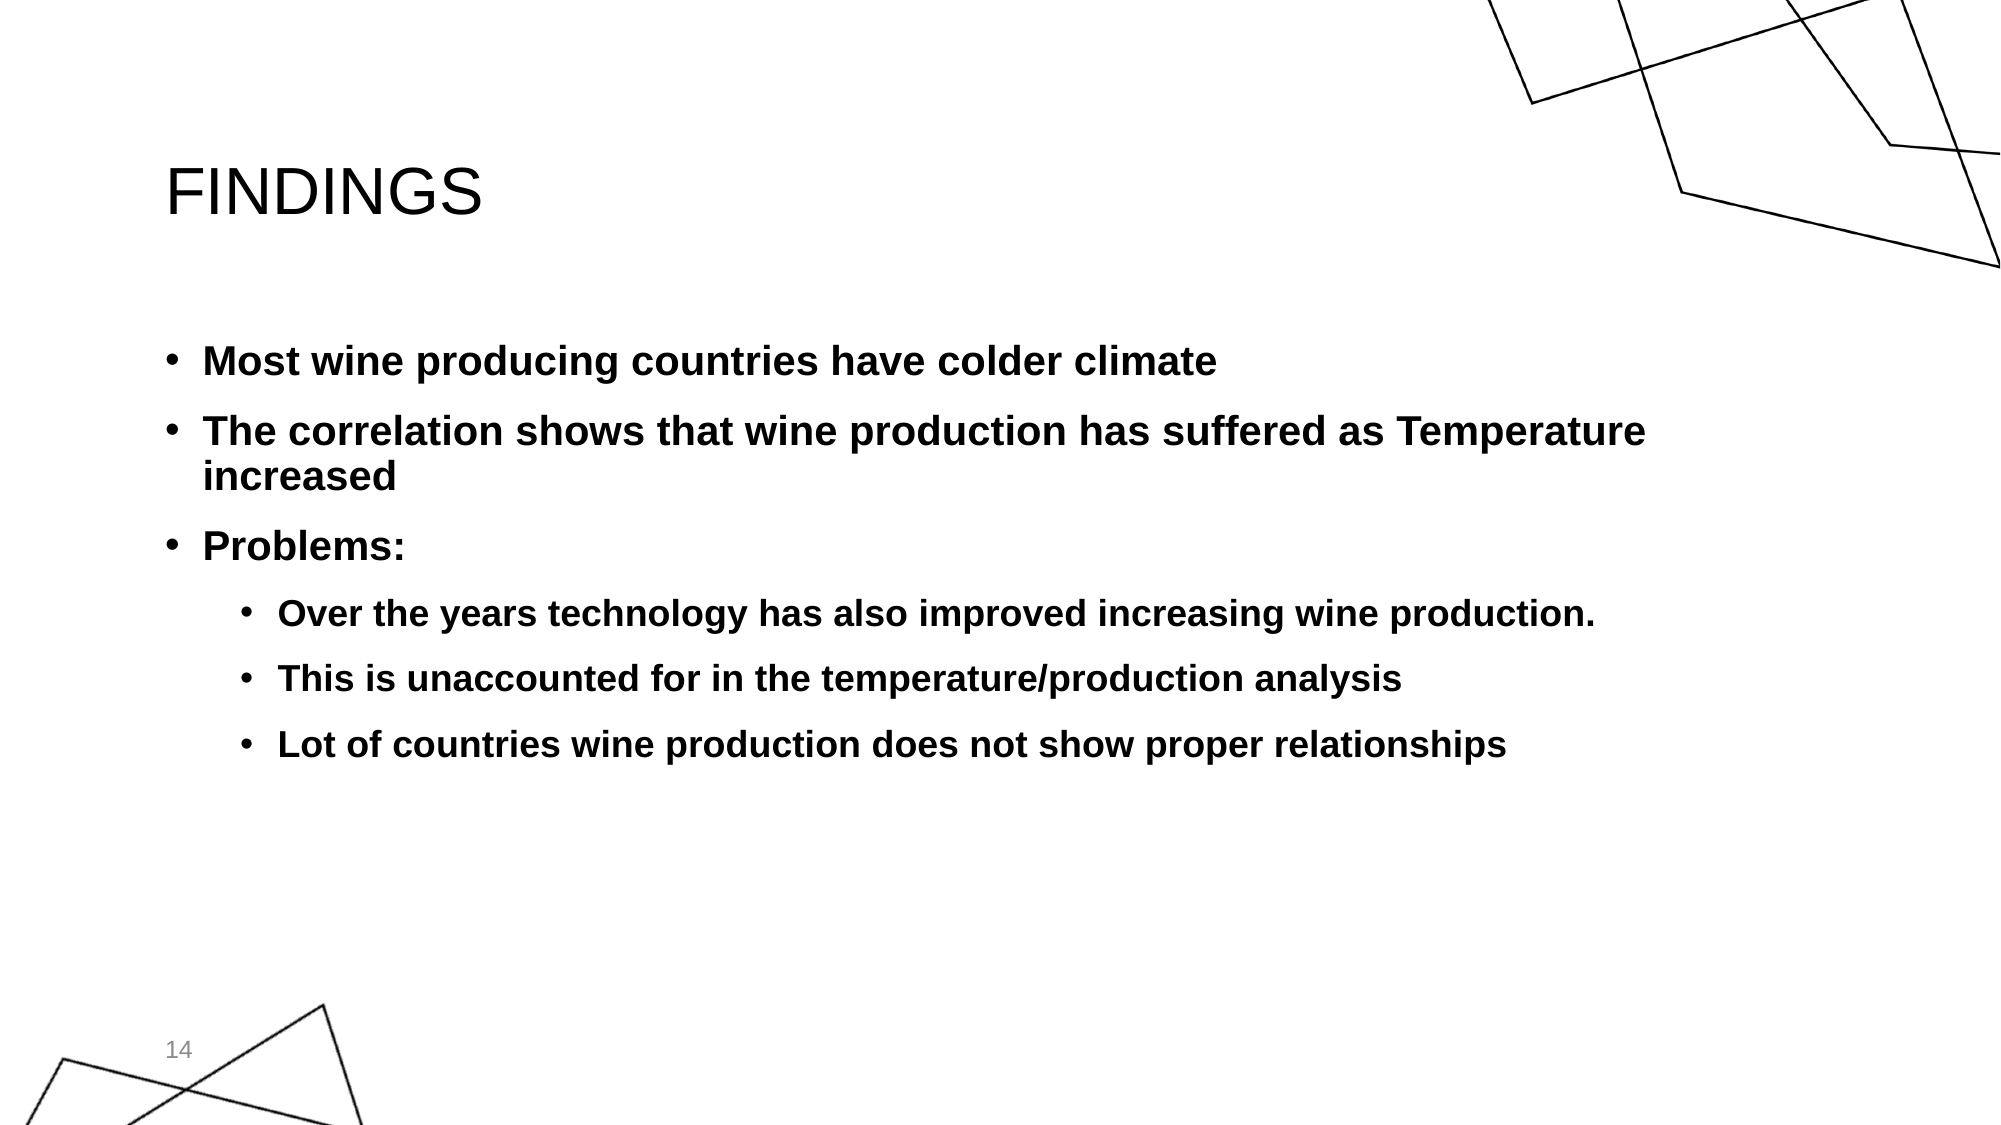

# Findings
Most wine producing countries have colder climate
The correlation shows that wine production has suffered as Temperature increased
Problems:
Over the years technology has also improved increasing wine production.
This is unaccounted for in the temperature/production analysis
Lot of countries wine production does not show proper relationships

14